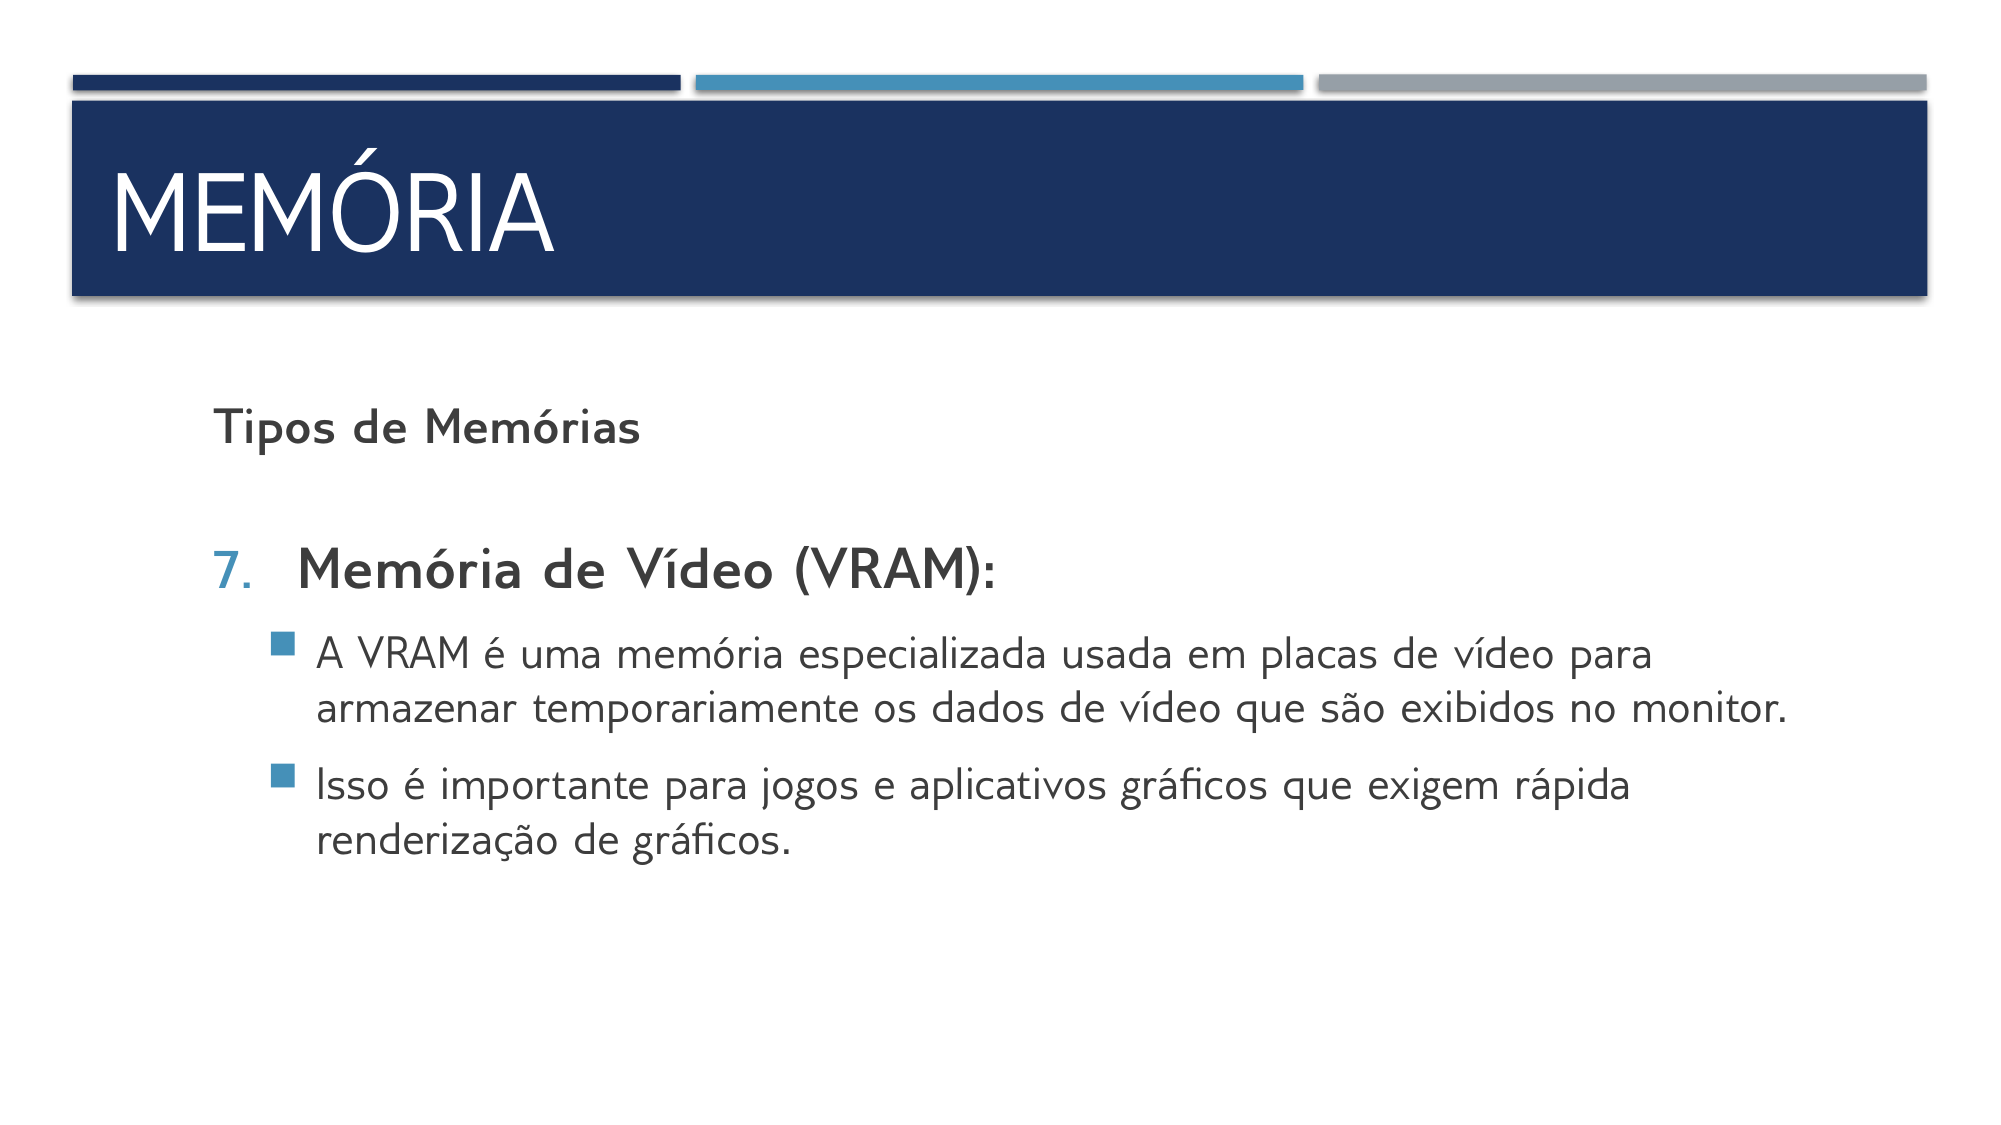

# Memória
Tipos de Memórias

Memória de Vídeo (VRAM):
A VRAM é uma memória especializada usada em placas de vídeo para armazenar temporariamente os dados de vídeo que são exibidos no monitor.
Isso é importante para jogos e aplicativos gráficos que exigem rápida renderização de gráficos.